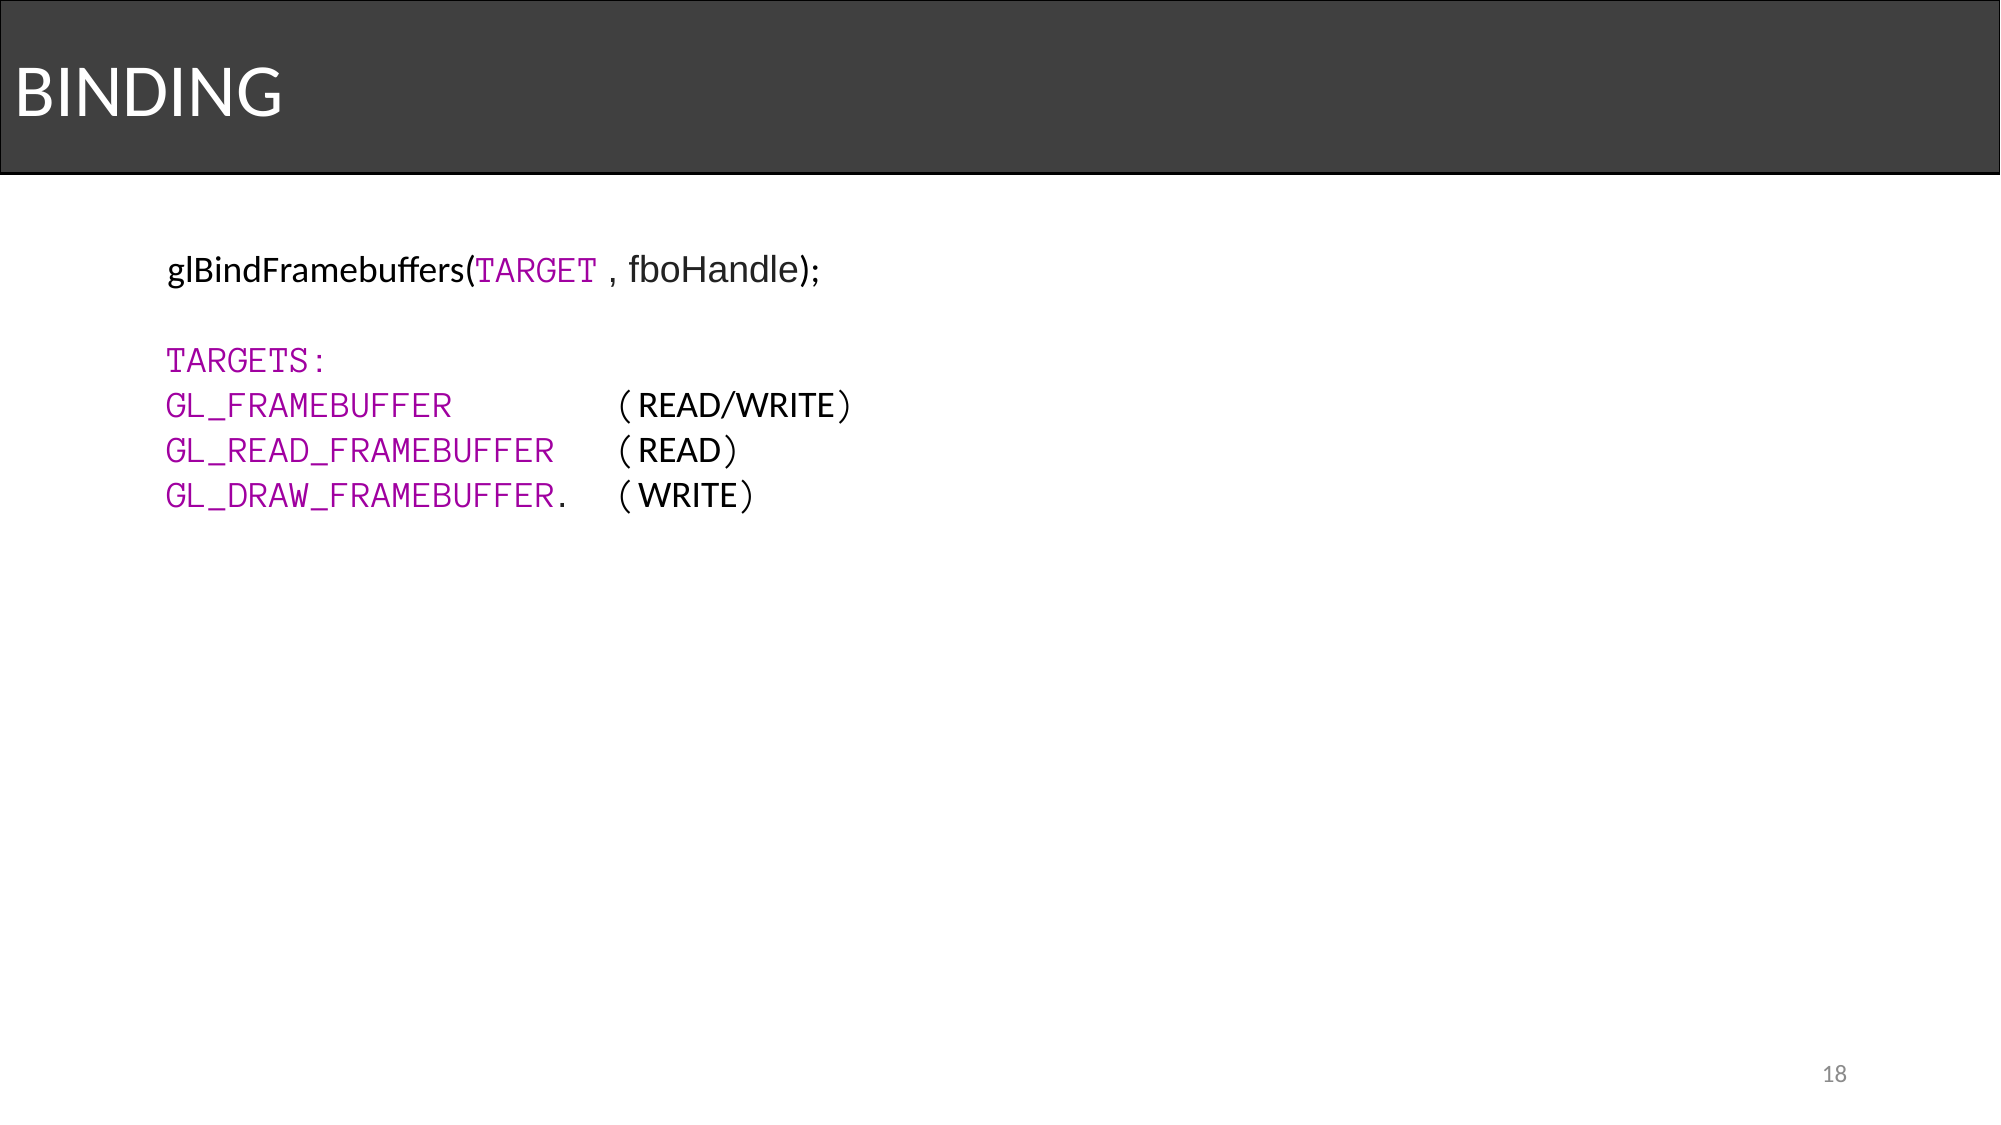

BINDING
glBindFramebuffers(TARGET , fboHandle);

TARGETS:
GL_FRAMEBUFFER 	(READ/WRITE)
GL_READ_FRAMEBUFFER 	(READ)
GL_DRAW_FRAMEBUFFER. 	(WRITE)
18